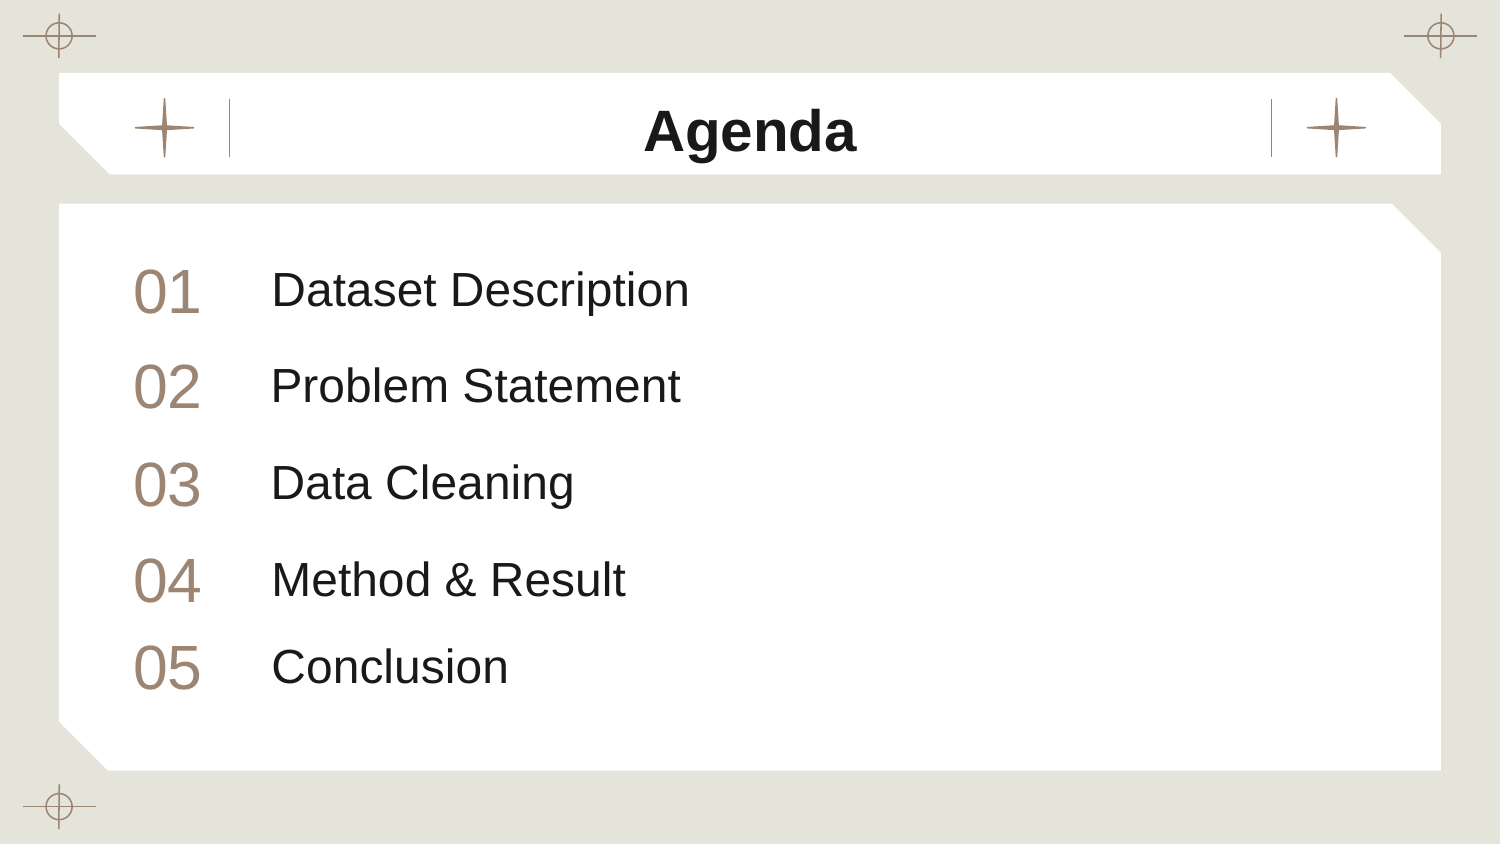

Agenda
01
Dataset Description
02
# Problem Statement
03
Data Cleaning
04
Method & Result
05
Conclusion